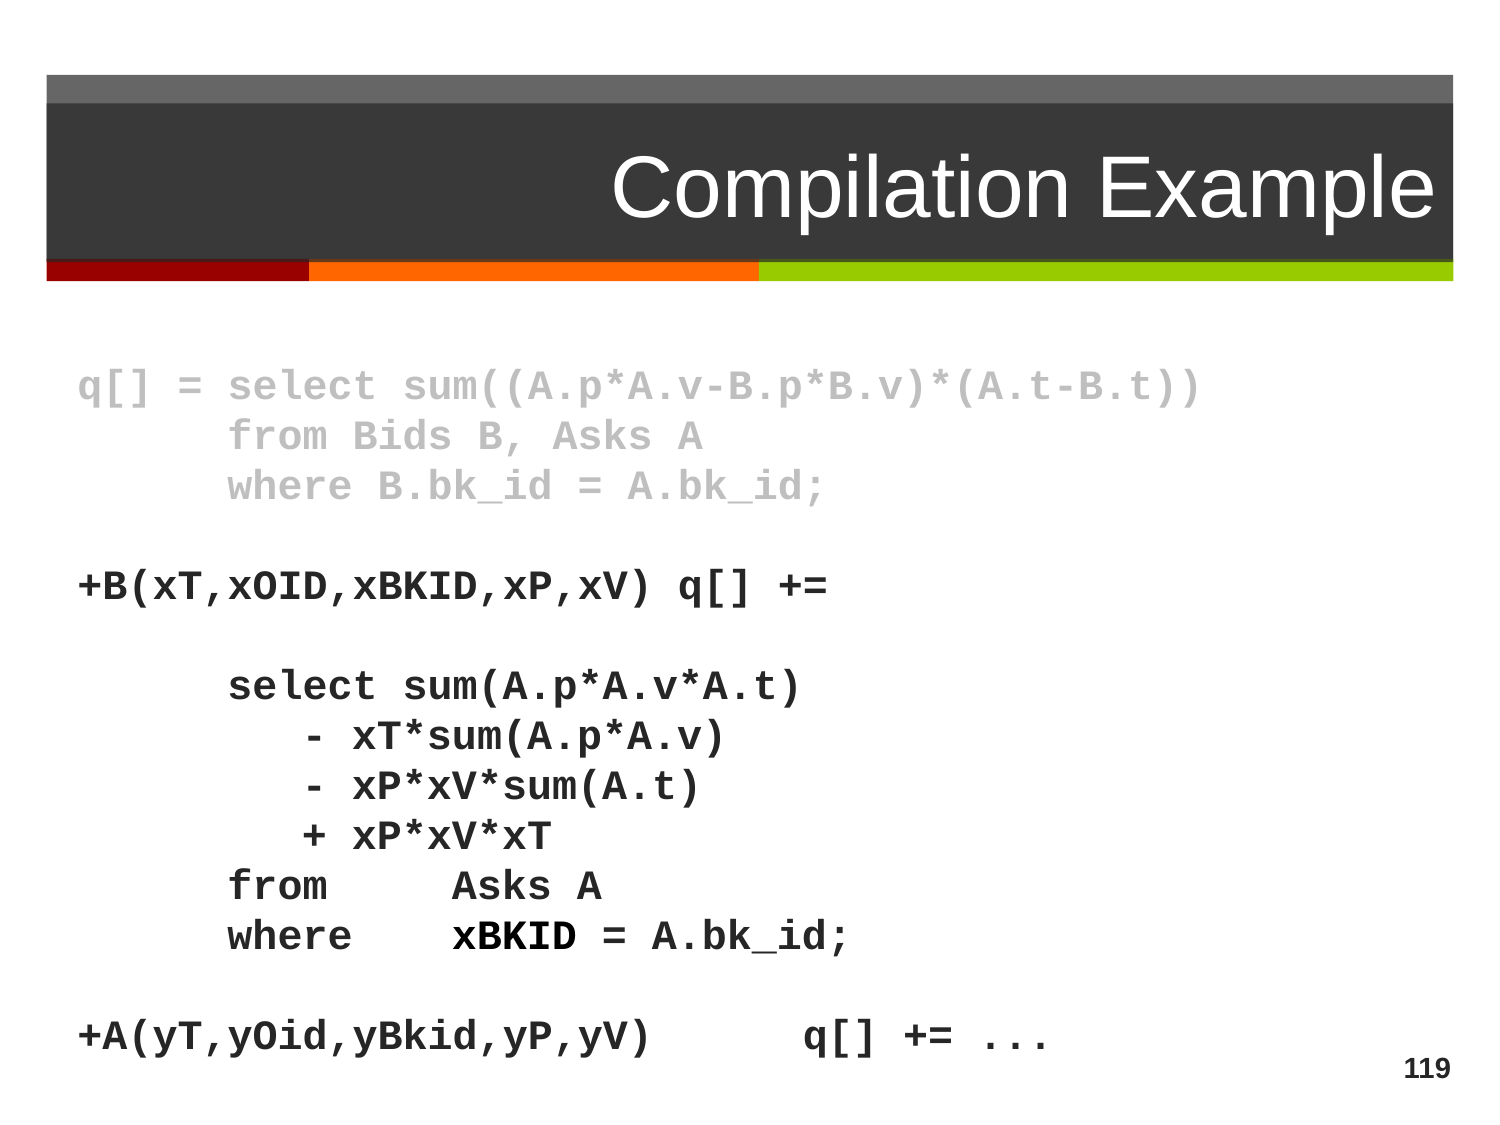

Compilation Example
q[] = select sum((A.p*A.v-B.p*B.v)*(A.t-B.t))
      from Bids B, Asks A
      where B.bk_id = A.bk_id;

+B(xT,xOID,xBKID,xP,xV) q[] +=

      select sum(A.p*A.v*A.t)
		- xT*sum(A.p*A.v)
		- xP*xV*sum(A.t)
		+ xP*xV*xT
      from 	Asks A
      where 	xBKID = A.bk_id;

+A(yT,yOid,yBkid,yP,yV)      q[] += ...